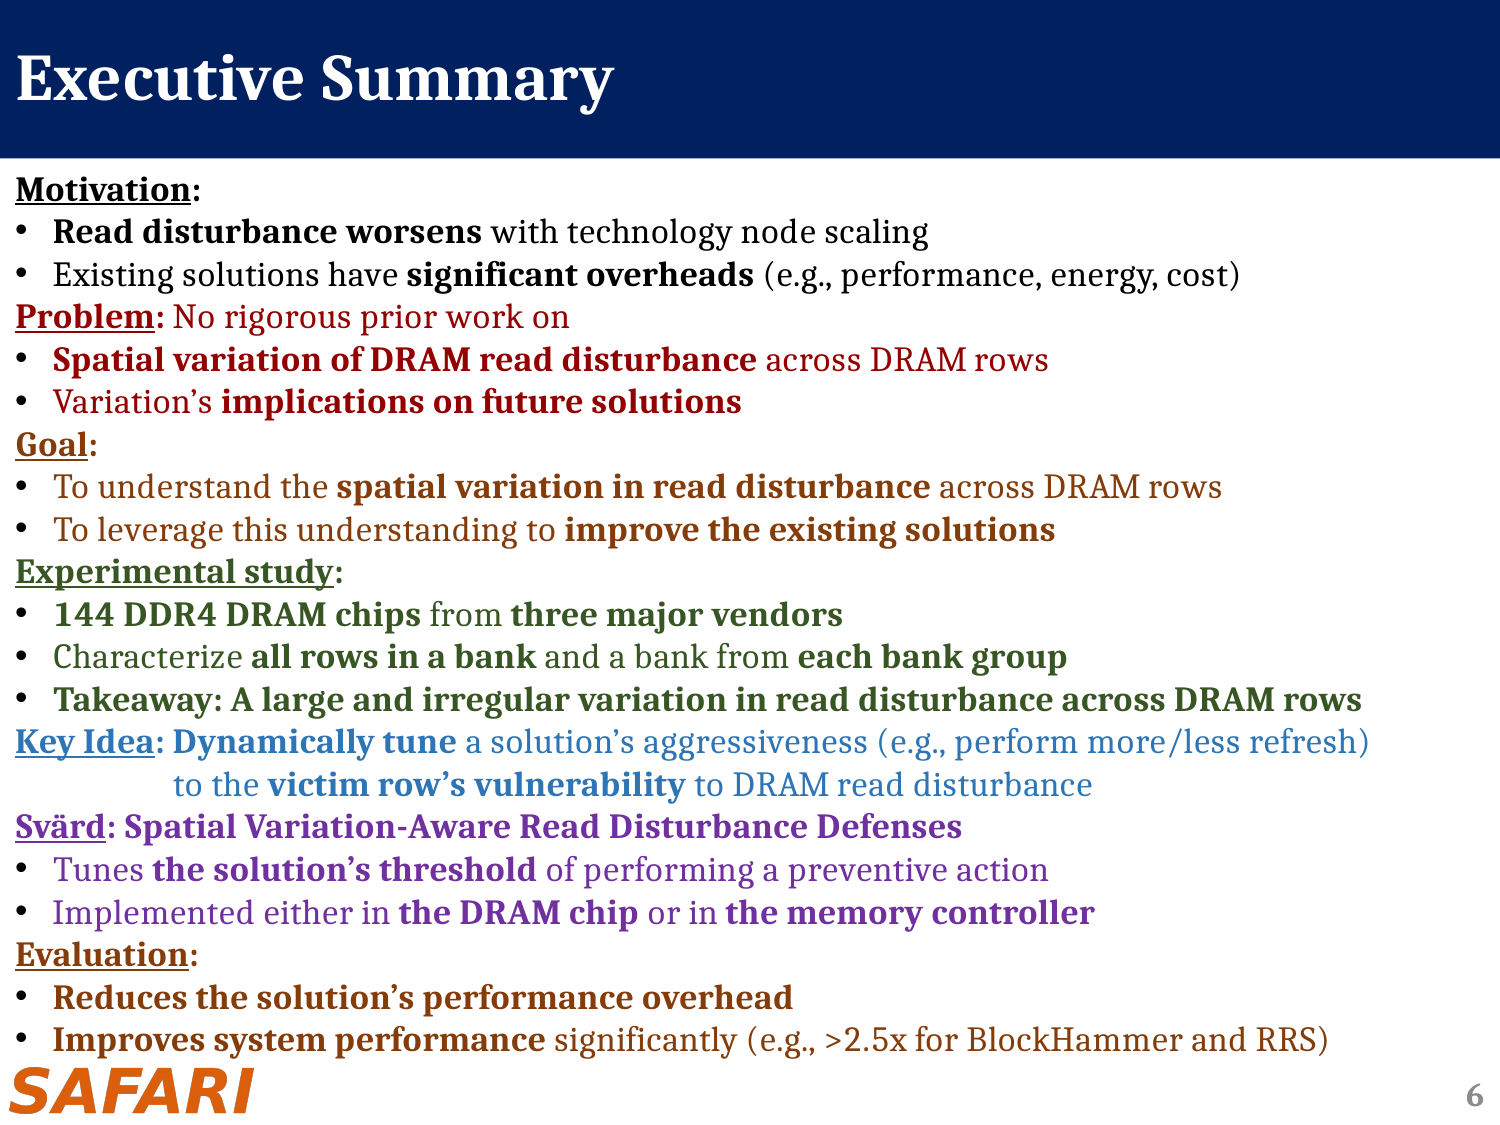

# Executive Summary
Motivation:
Read disturbance worsens with technology node scaling
Existing solutions have significant overheads (e.g., performance, energy, cost)
Problem: No rigorous prior work on
Spatial variation of DRAM read disturbance across DRAM rows
Variation’s implications on future solutions
Goal:
To understand the spatial variation in read disturbance across DRAM rows
To leverage this understanding to improve the existing solutions
Experimental study:
144 DDR4 DRAM chips from three major vendors
Characterize all rows in a bank and a bank from each bank group
Takeaway: A large and irregular variation in read disturbance across DRAM rows
Key Idea: Dynamically tune a solution’s aggressiveness (e.g., perform more/less refresh)
	 to the victim row’s vulnerability to DRAM read disturbance
Svärd: Spatial Variation-Aware Read Disturbance Defenses
Tunes the solution’s threshold of performing a preventive action
Implemented either in the DRAM chip or in the memory controller
Evaluation:
Reduces the solution’s performance overhead
Improves system performance significantly (e.g., >2.5x for BlockHammer and RRS)

6